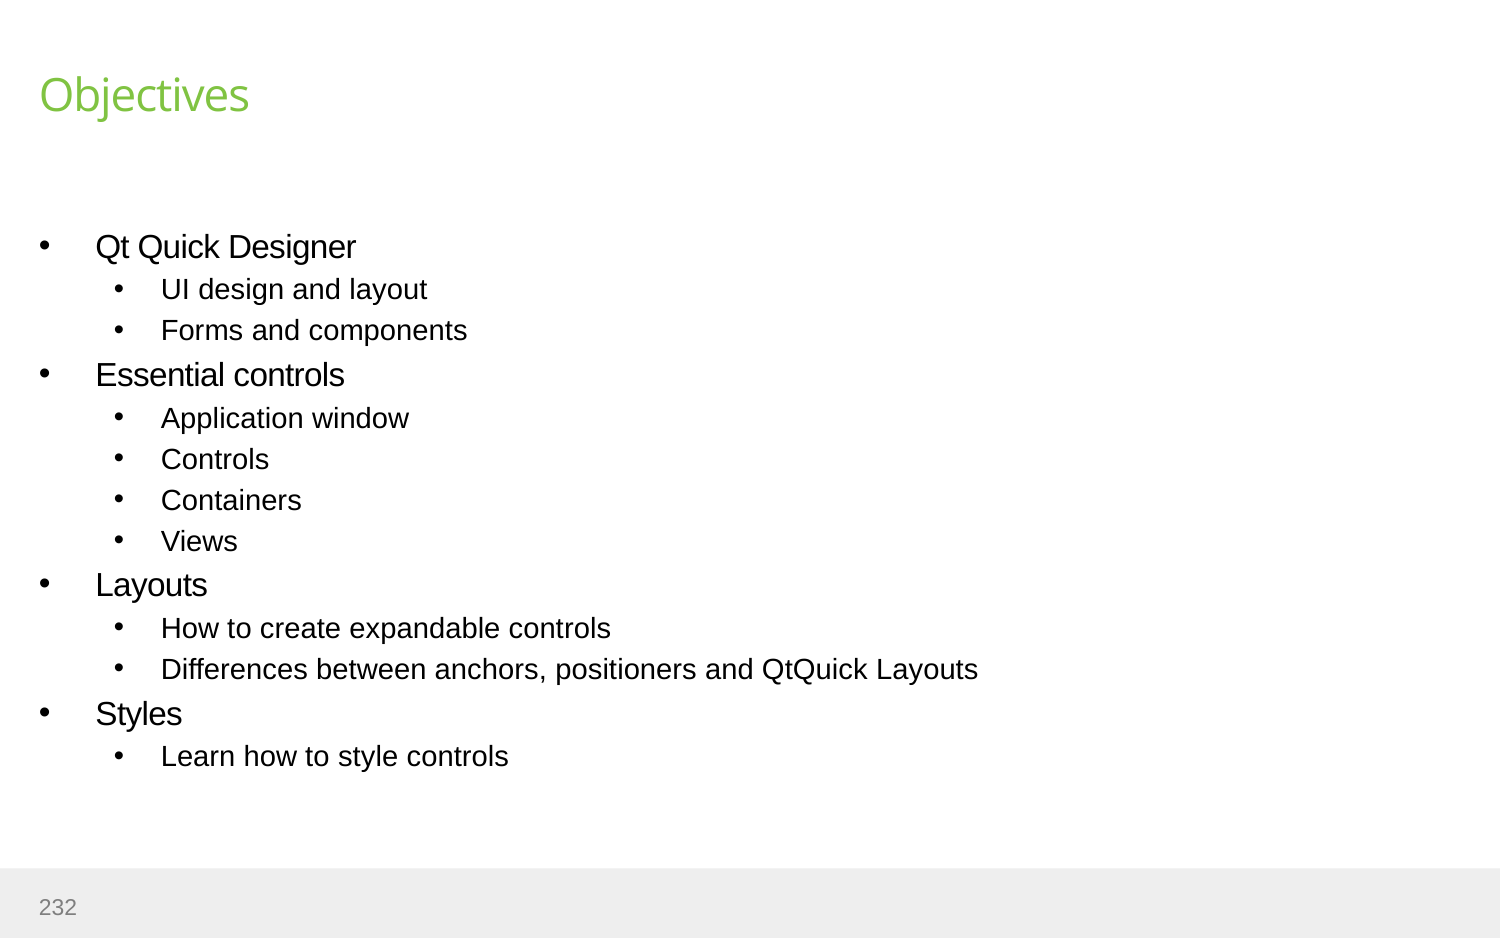

# Objectives
Qt Quick Designer
UI design and layout
Forms and components
Essential controls
Application window
Controls
Containers
Views
Layouts
How to create expandable controls
Differences between anchors, positioners and QtQuick Layouts
Styles
Learn how to style controls
232